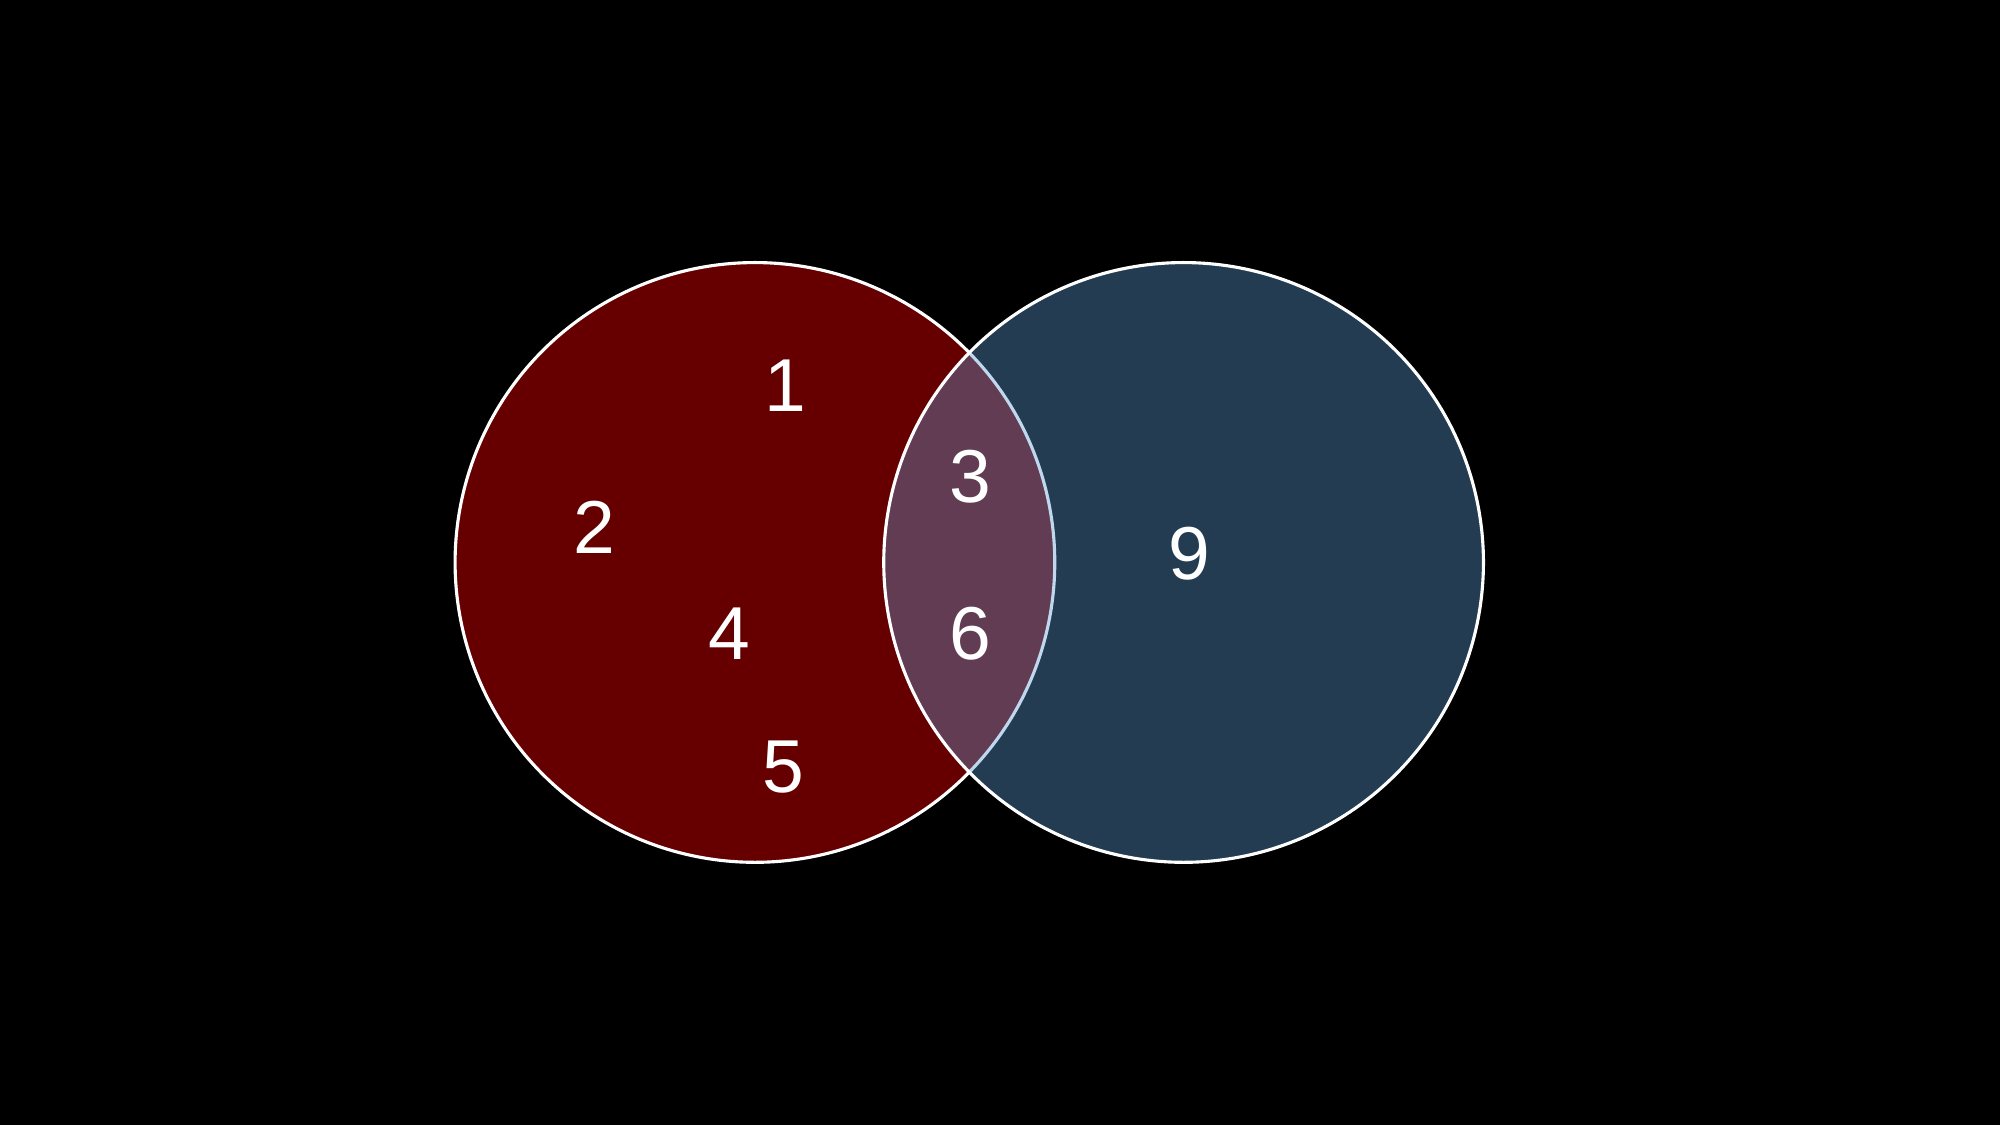

1
3
2
9
4
6
5